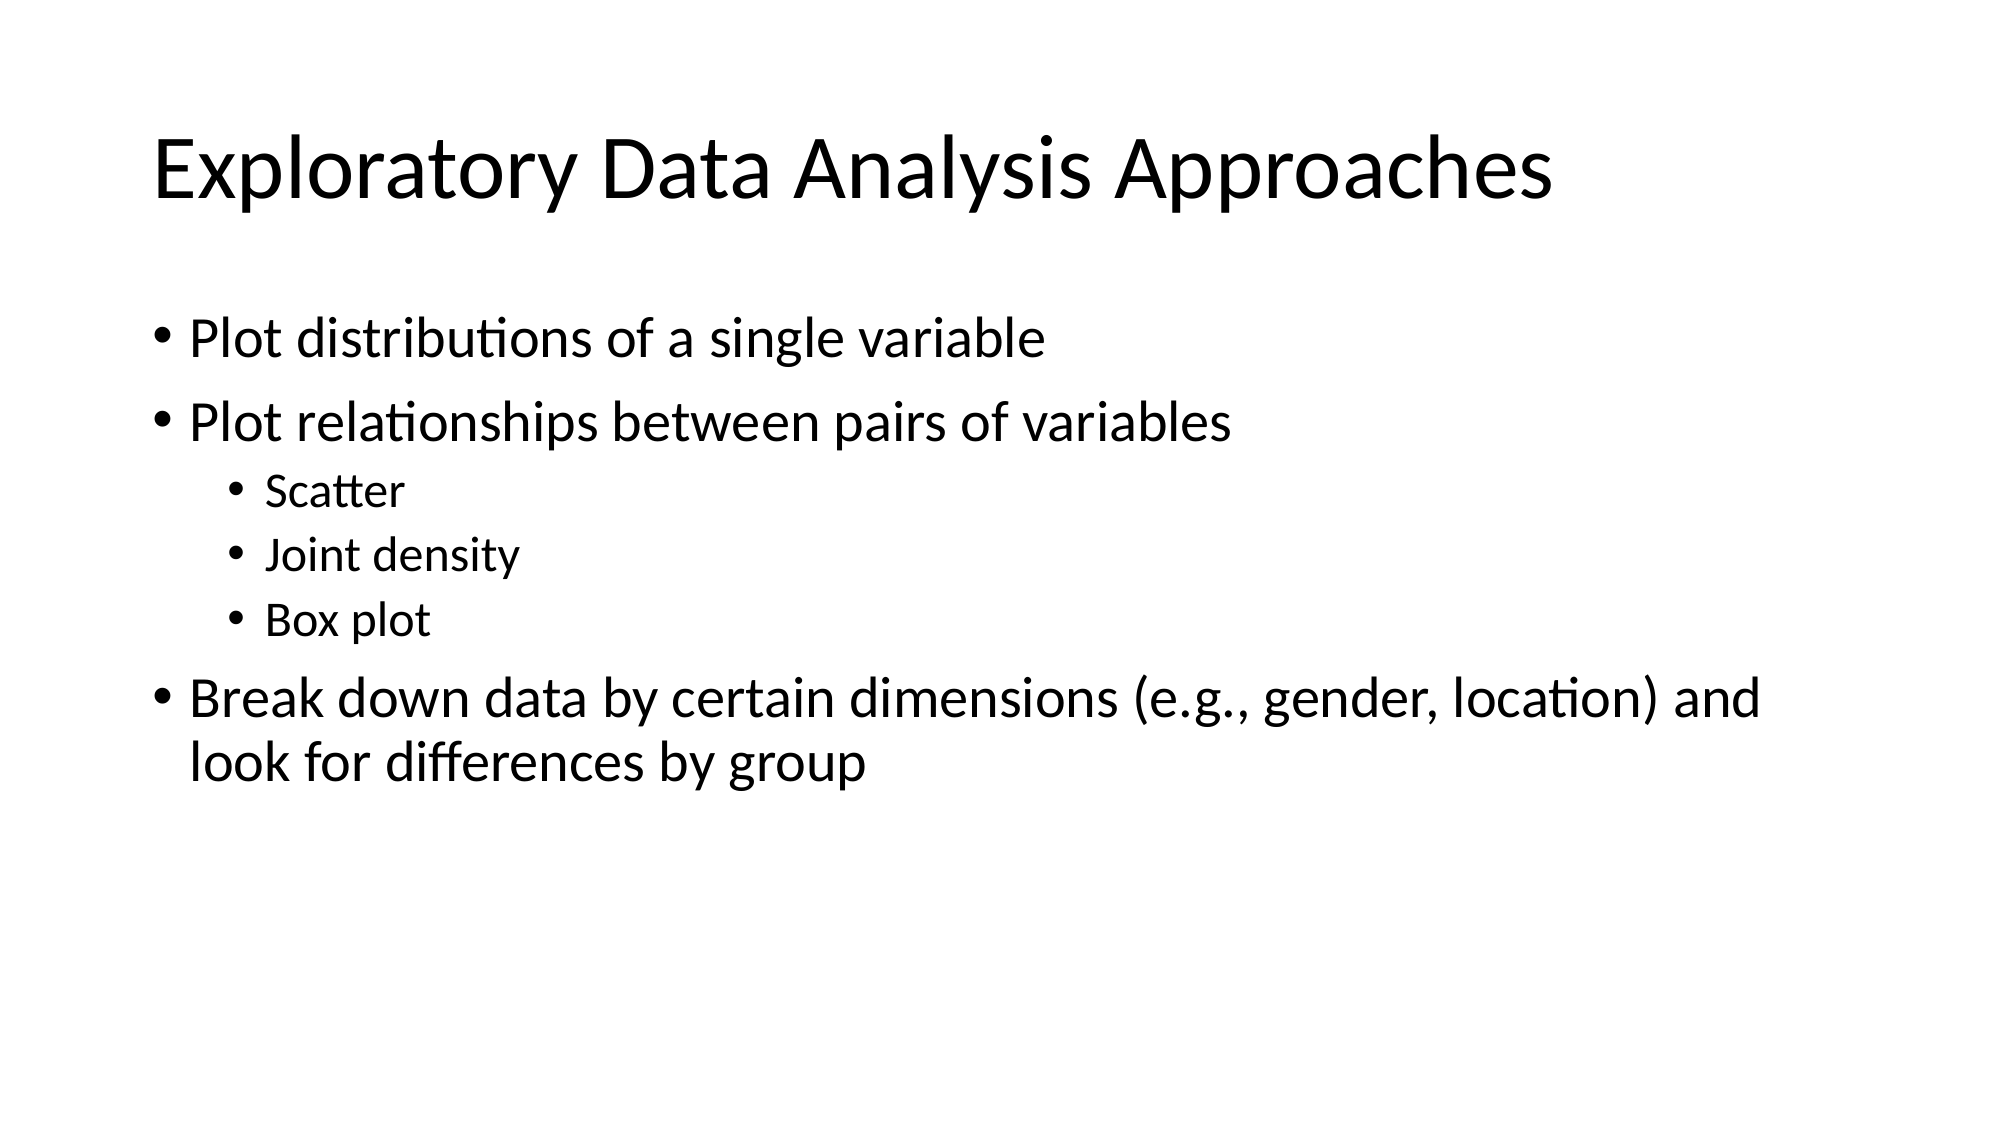

# Exploratory Data Analysis Approaches
Plot distributions of a single variable
Plot relationships between pairs of variables
Scatter
Joint density
Box plot
Break down data by certain dimensions (e.g., gender, location) and look for differences by group